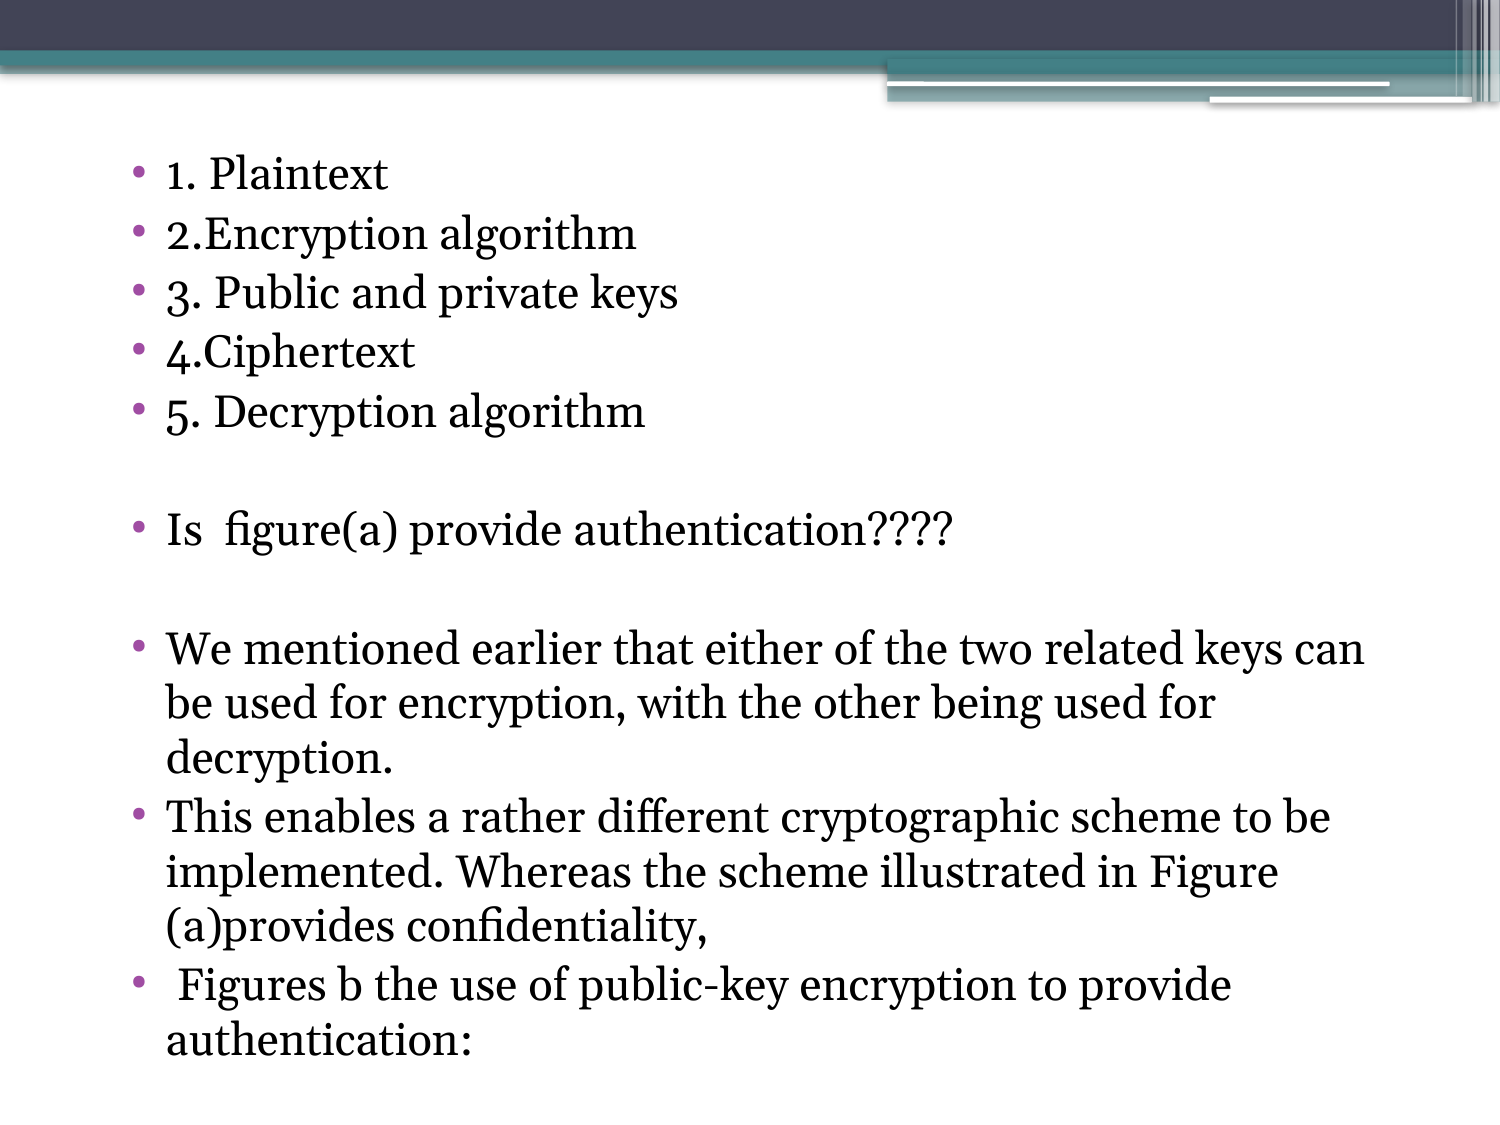

1. Plaintext
2.Encryption algorithm
3. Public and private keys
4.Ciphertext
5. Decryption algorithm

Is  figure(a) provide authentication????

We mentioned earlier that either of the two related keys can be used for encryption, with the other being used for decryption.
This enables a rather different cryptographic scheme to be implemented. Whereas the scheme illustrated in Figure (a)provides confidentiality,
 Figures b the use of public-key encryption to provide authentication: